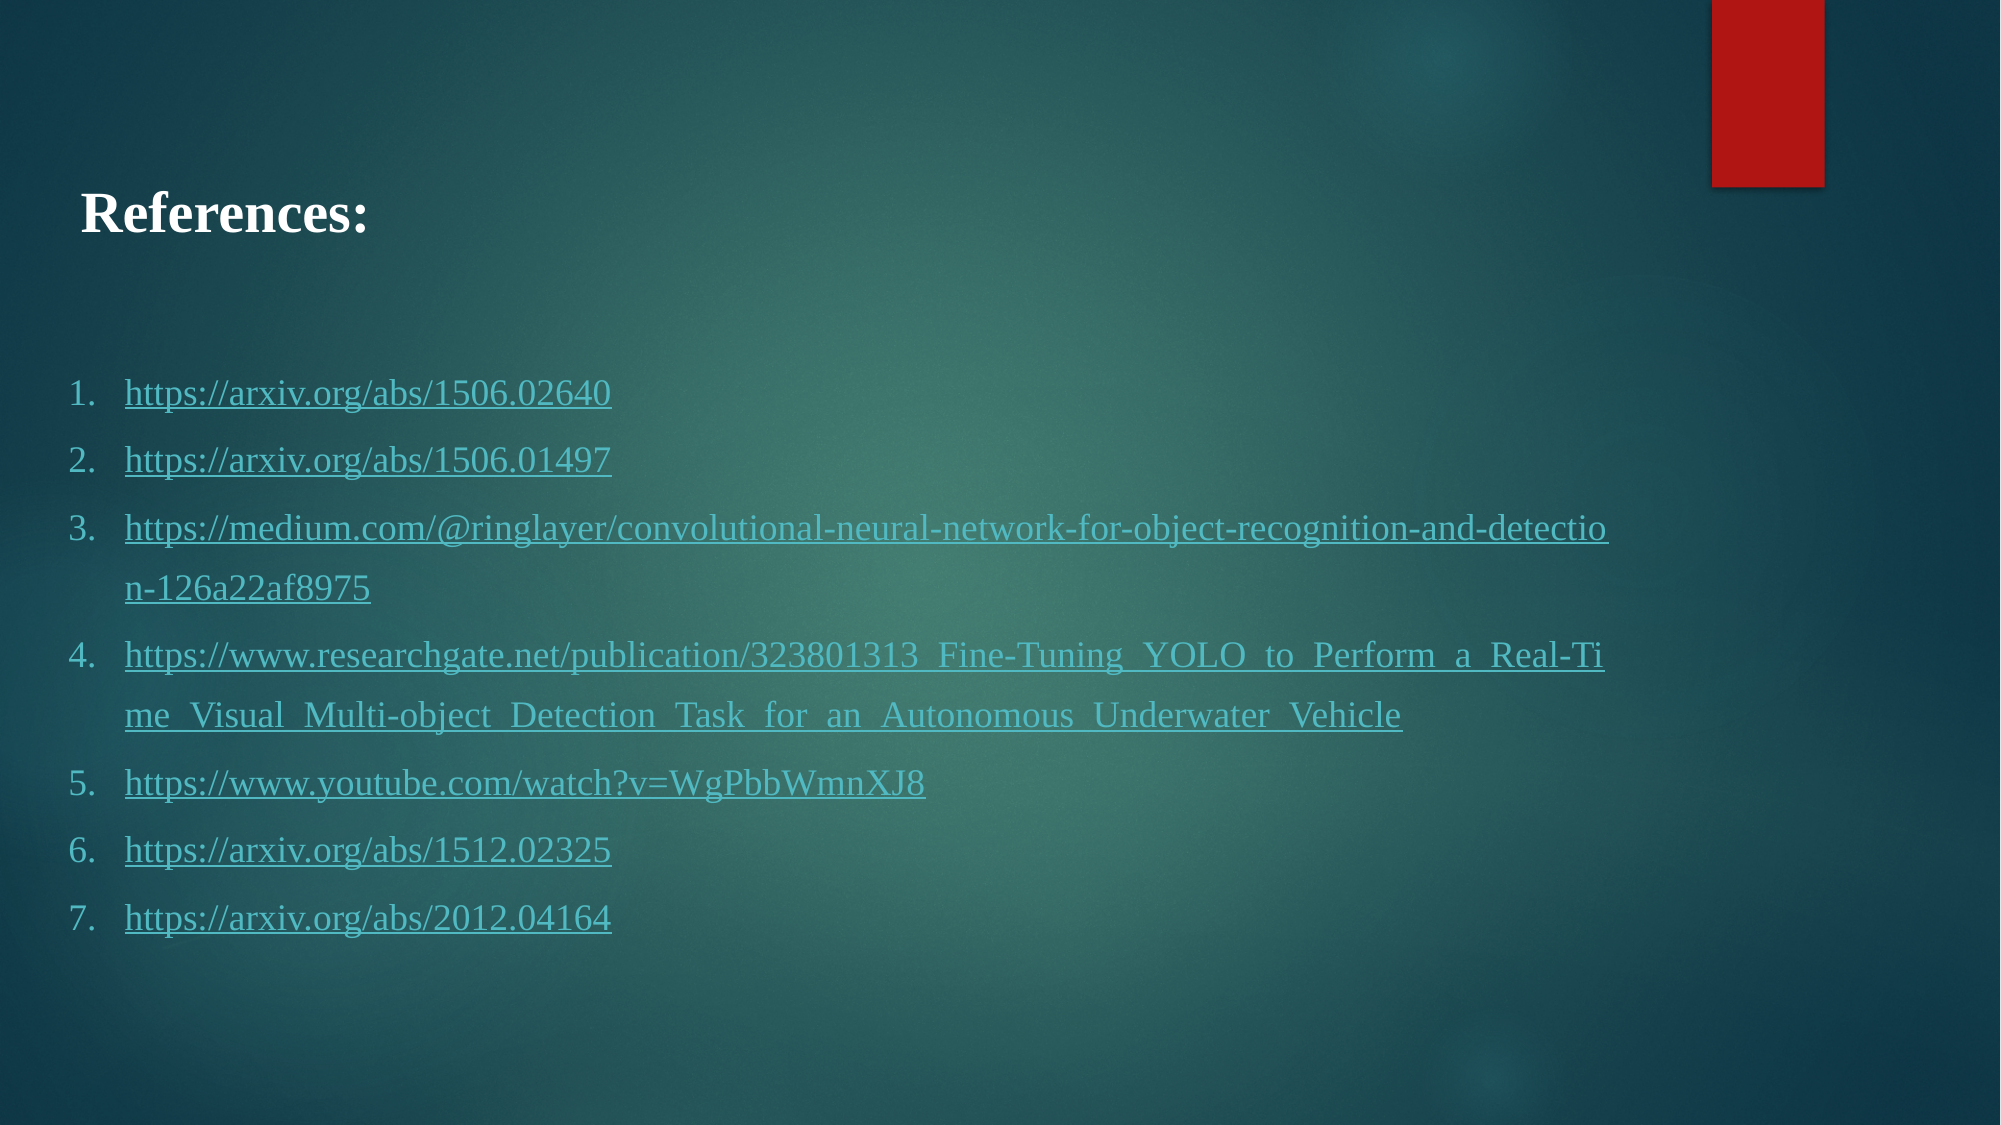

References:

https://arxiv.org/abs/1506.02640
https://arxiv.org/abs/1506.01497
https://medium.com/@ringlayer/convolutional-neural-network-for-object-recognition-and-detection-126a22af8975
https://www.researchgate.net/publication/323801313_Fine-Tuning_YOLO_to_Perform_a_Real-Time_Visual_Multi-object_Detection_Task_for_an_Autonomous_Underwater_Vehicle
https://www.youtube.com/watch?v=WgPbbWmnXJ8
https://arxiv.org/abs/1512.02325
https://arxiv.org/abs/2012.04164